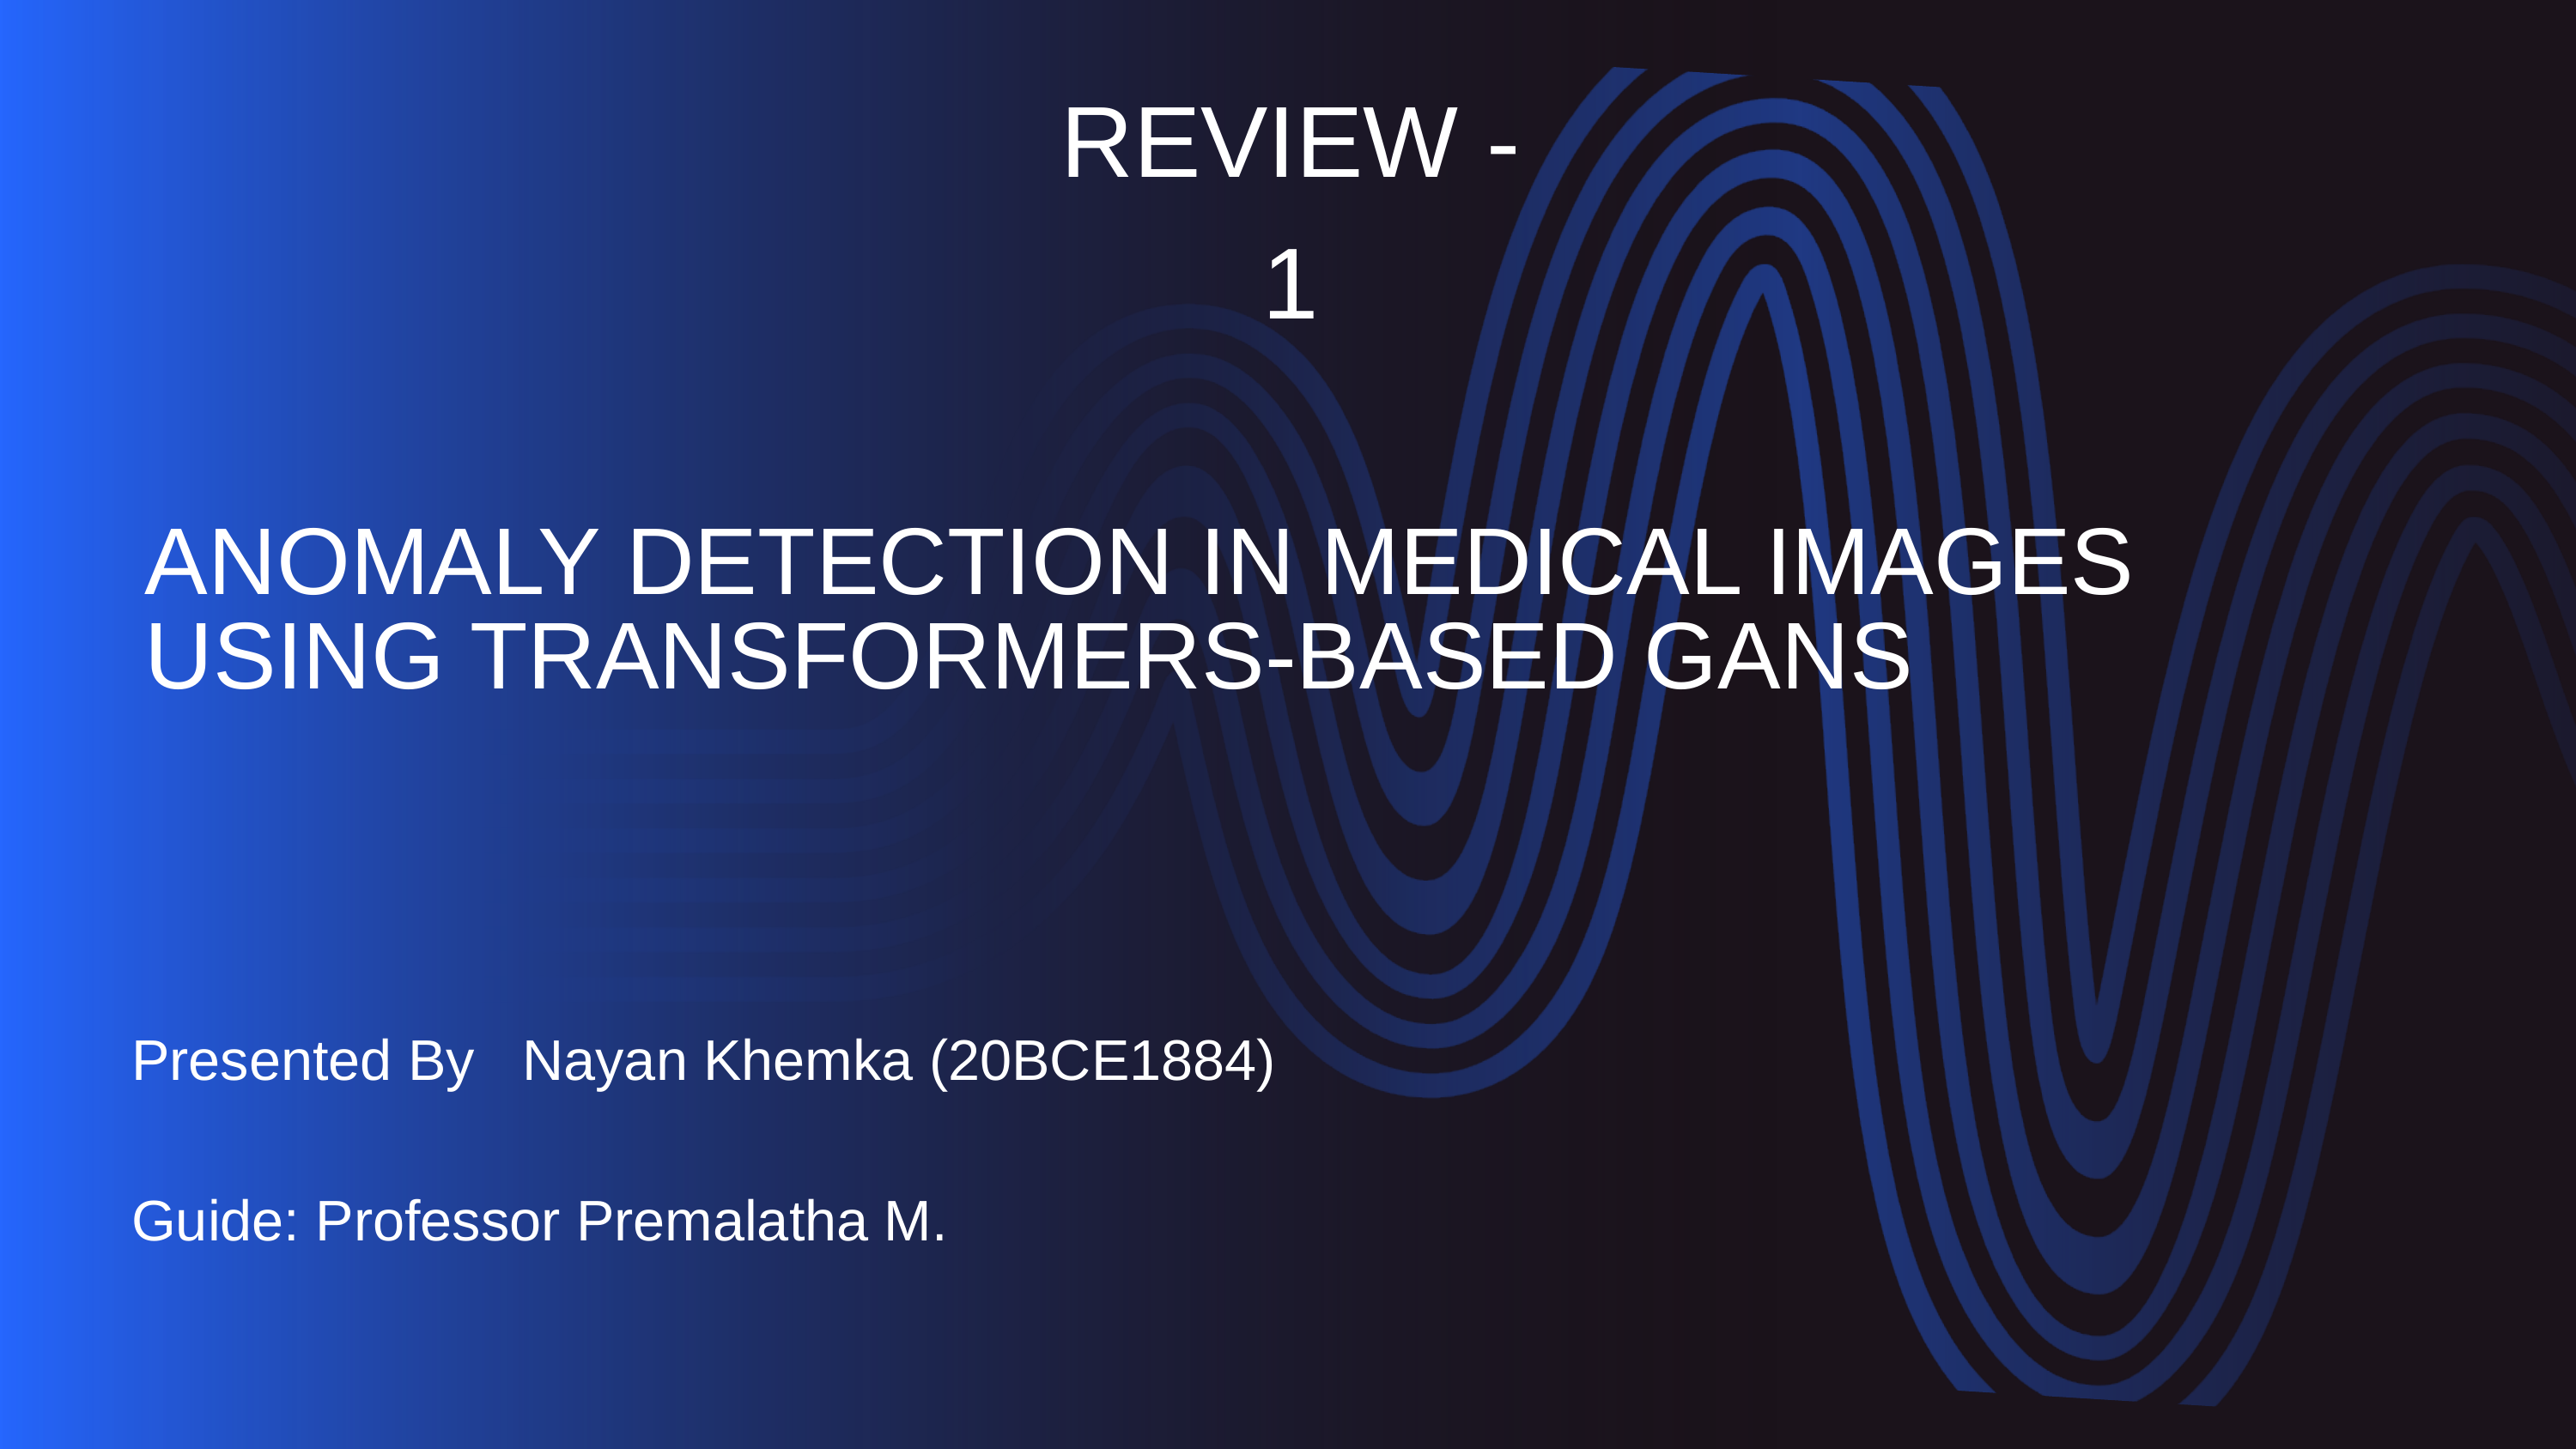

REVIEW - 1

ANOMALY DETECTION IN MEDICAL IMAGES USING TRANSFORMERS-BASED GANS
| Presented By Nayan Khemka (20BCE1884) Guide: Professor Premalatha M. |  |  |
| --- | --- | --- |